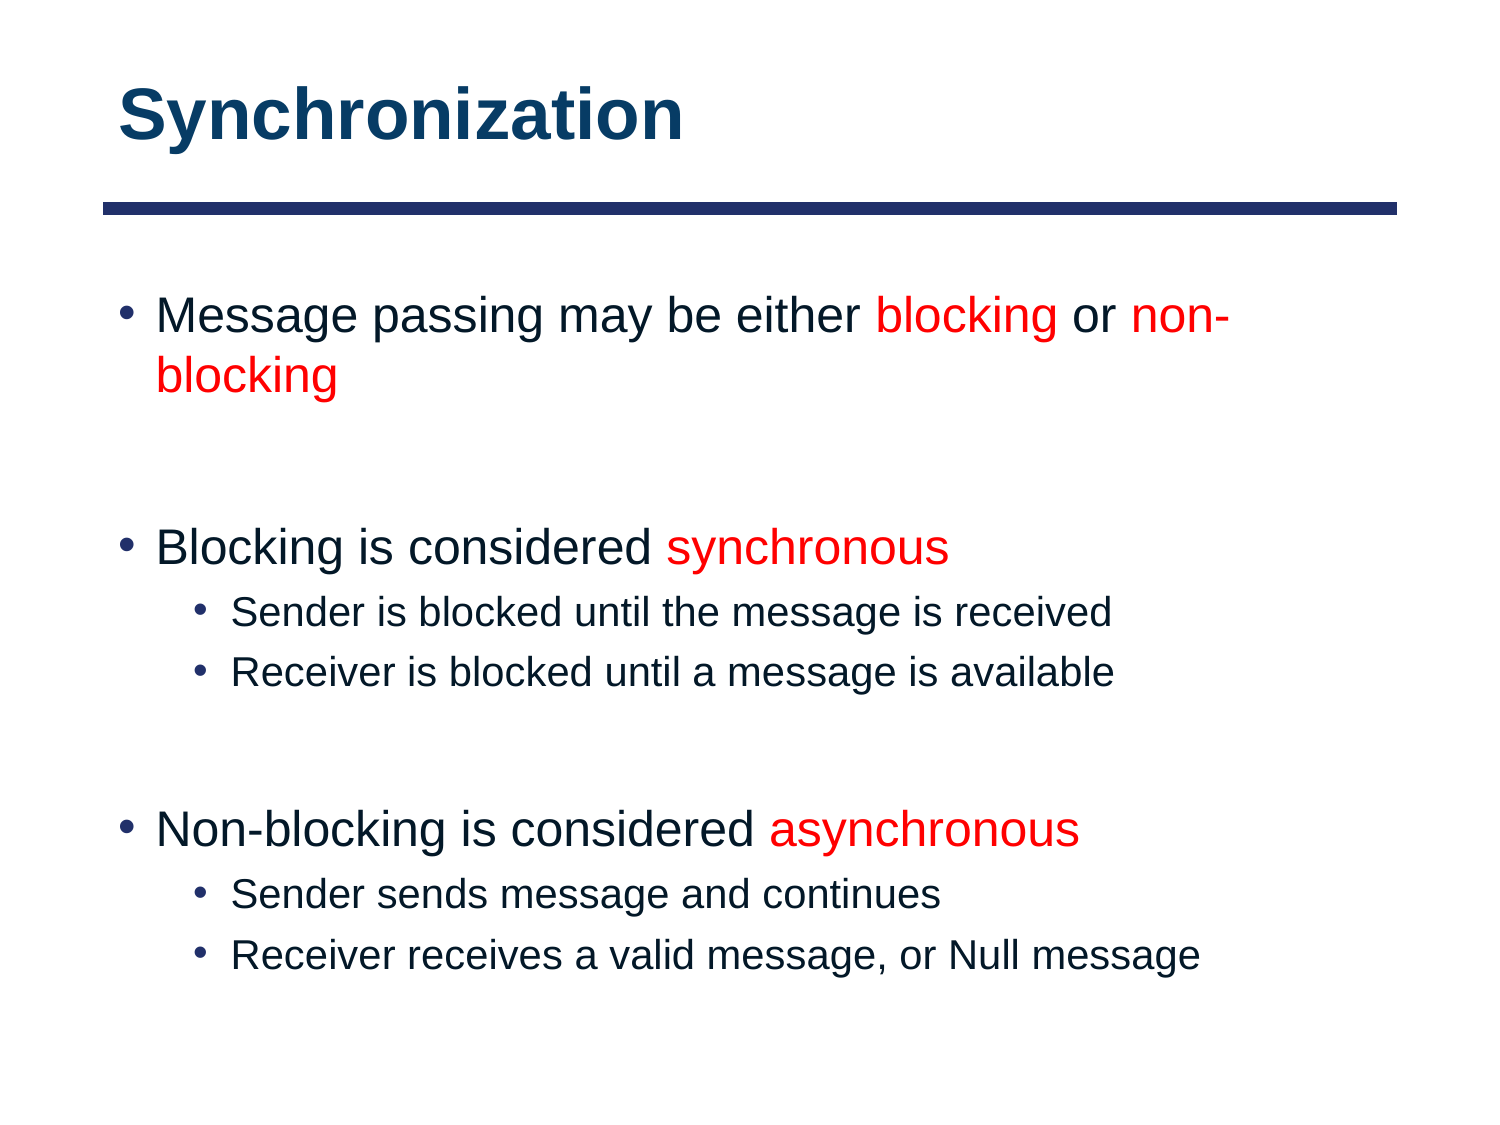

# Synchronization
Message passing may be either blocking or non-blocking

Blocking is considered synchronous
Sender is blocked until the message is received
Receiver is blocked until a message is available

Non-blocking is considered asynchronous
Sender sends message and continues
Receiver receives a valid message, or Null message